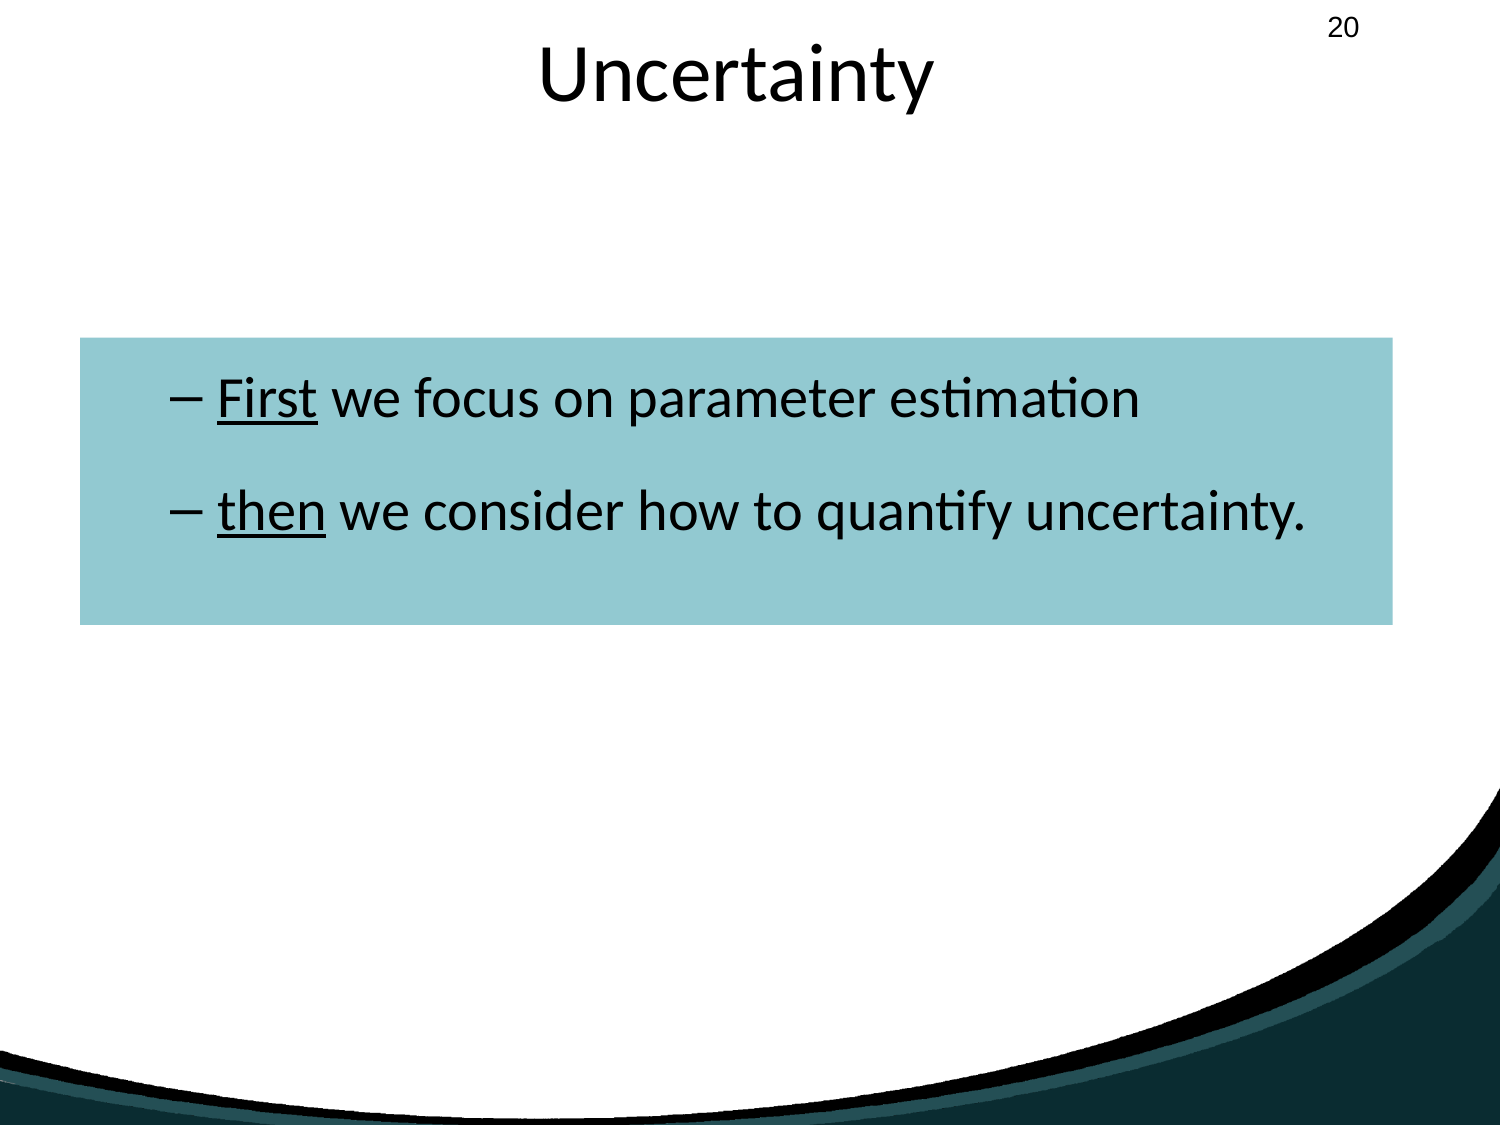

# Uncertainty
First we focus on parameter estimation
then we consider how to quantify uncertainty.